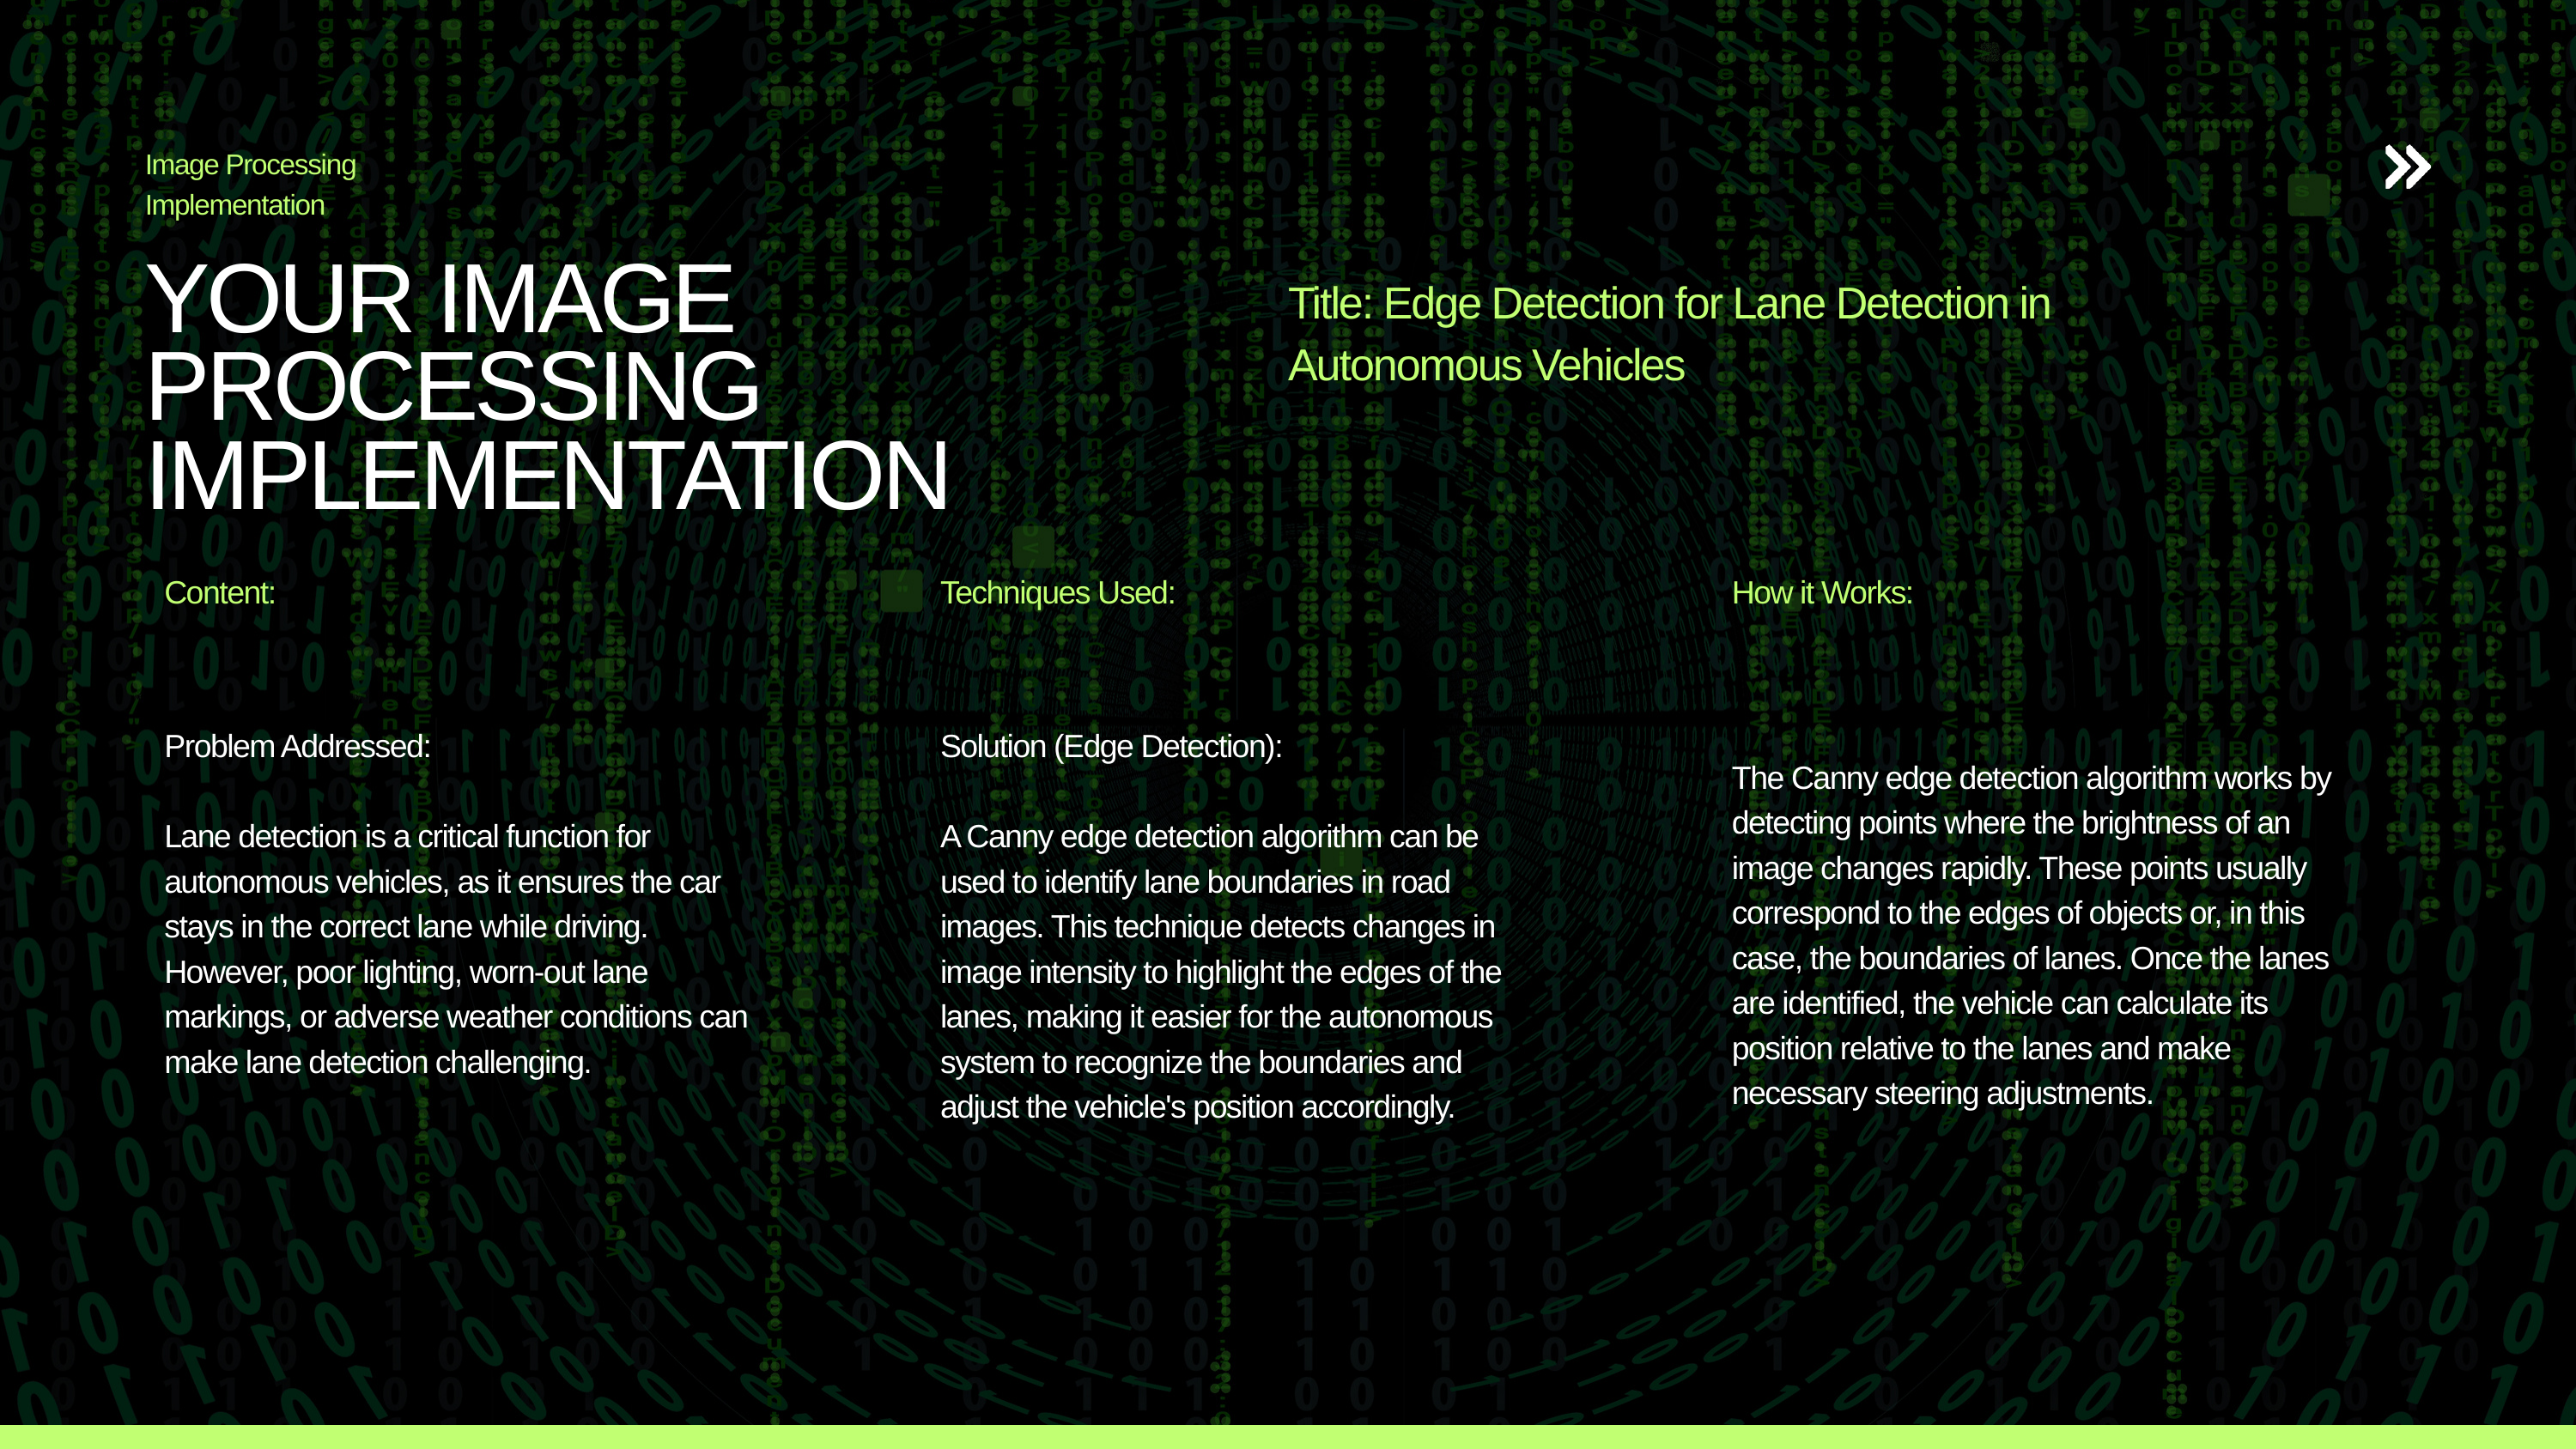

Image Processing Implementation

YOUR IMAGE PROCESSING IMPLEMENTATION
Title: Edge Detection for Lane Detection in Autonomous Vehicles
Content:
Techniques Used:
How it Works:
Problem Addressed:

Lane detection is a critical function for autonomous vehicles, as it ensures the car stays in the correct lane while driving. However, poor lighting, worn-out lane markings, or adverse weather conditions can make lane detection challenging.
Solution (Edge Detection):

A Canny edge detection algorithm can be used to identify lane boundaries in road images. This technique detects changes in image intensity to highlight the edges of the lanes, making it easier for the autonomous system to recognize the boundaries and adjust the vehicle's position accordingly.
The Canny edge detection algorithm works by detecting points where the brightness of an image changes rapidly. These points usually correspond to the edges of objects or, in this case, the boundaries of lanes. Once the lanes are identified, the vehicle can calculate its position relative to the lanes and make necessary steering adjustments.